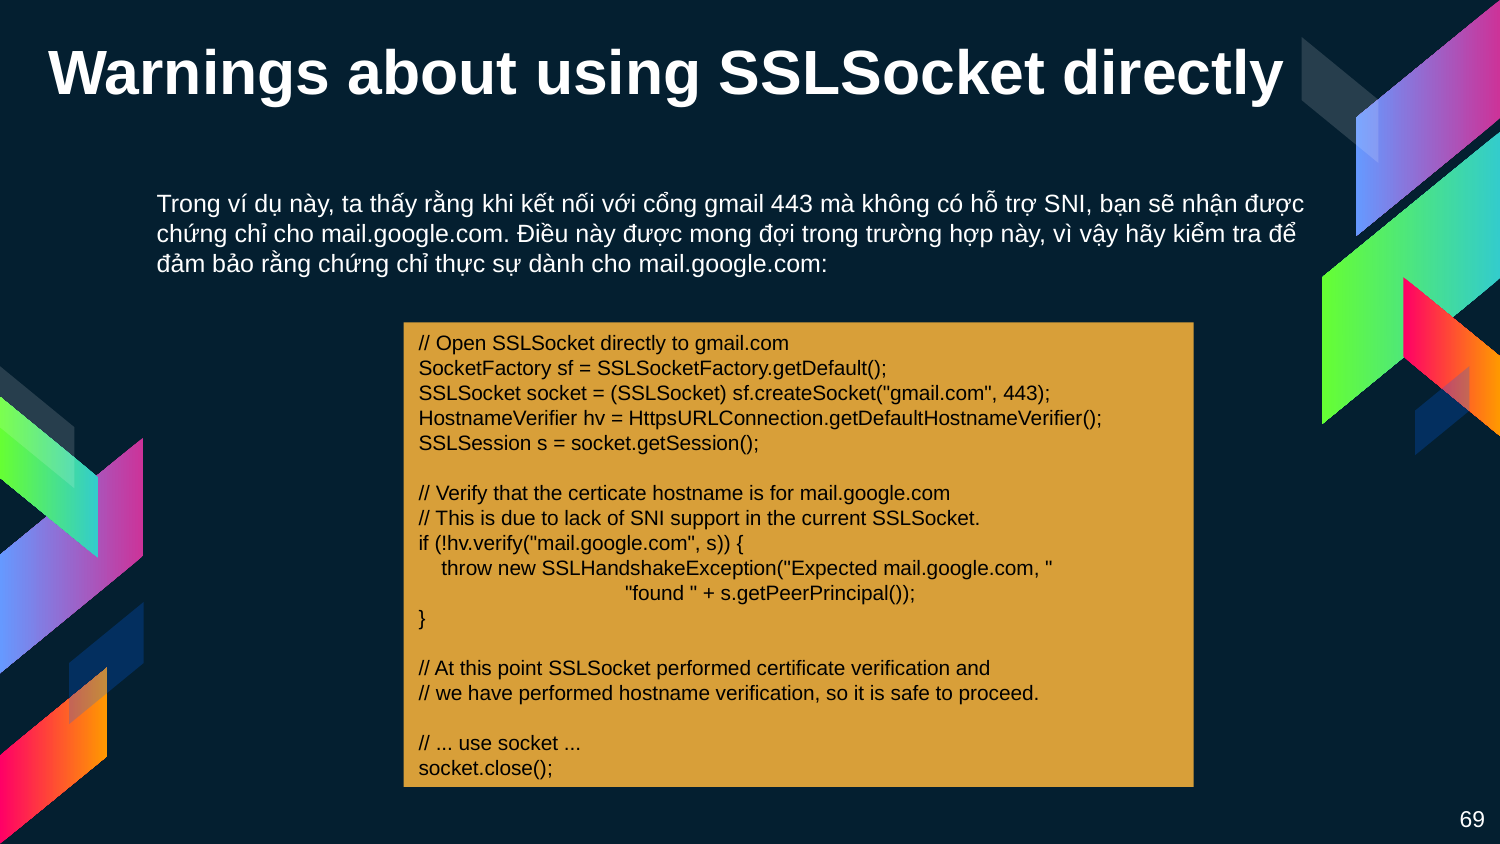

Warnings about using SSLSocket directly
Trong ví dụ này, ta thấy rằng khi kết nối với cổng gmail 443 mà không có hỗ trợ SNI, bạn sẽ nhận được chứng chỉ cho mail.google.com. Điều này được mong đợi trong trường hợp này, vì vậy hãy kiểm tra để đảm bảo rằng chứng chỉ thực sự dành cho mail.google.com:
// Open SSLSocket directly to gmail.com
SocketFactory sf = SSLSocketFactory.getDefault();
SSLSocket socket = (SSLSocket) sf.createSocket("gmail.com", 443);
HostnameVerifier hv = HttpsURLConnection.getDefaultHostnameVerifier();
SSLSession s = socket.getSession();
// Verify that the certicate hostname is for mail.google.com
// This is due to lack of SNI support in the current SSLSocket.
if (!hv.verify("mail.google.com", s)) {
    throw new SSLHandshakeException("Expected mail.google.com, "
                                    "found " + s.getPeerPrincipal());
}
// At this point SSLSocket performed certificate verification and
// we have performed hostname verification, so it is safe to proceed.
// ... use socket ...
socket.close();
69